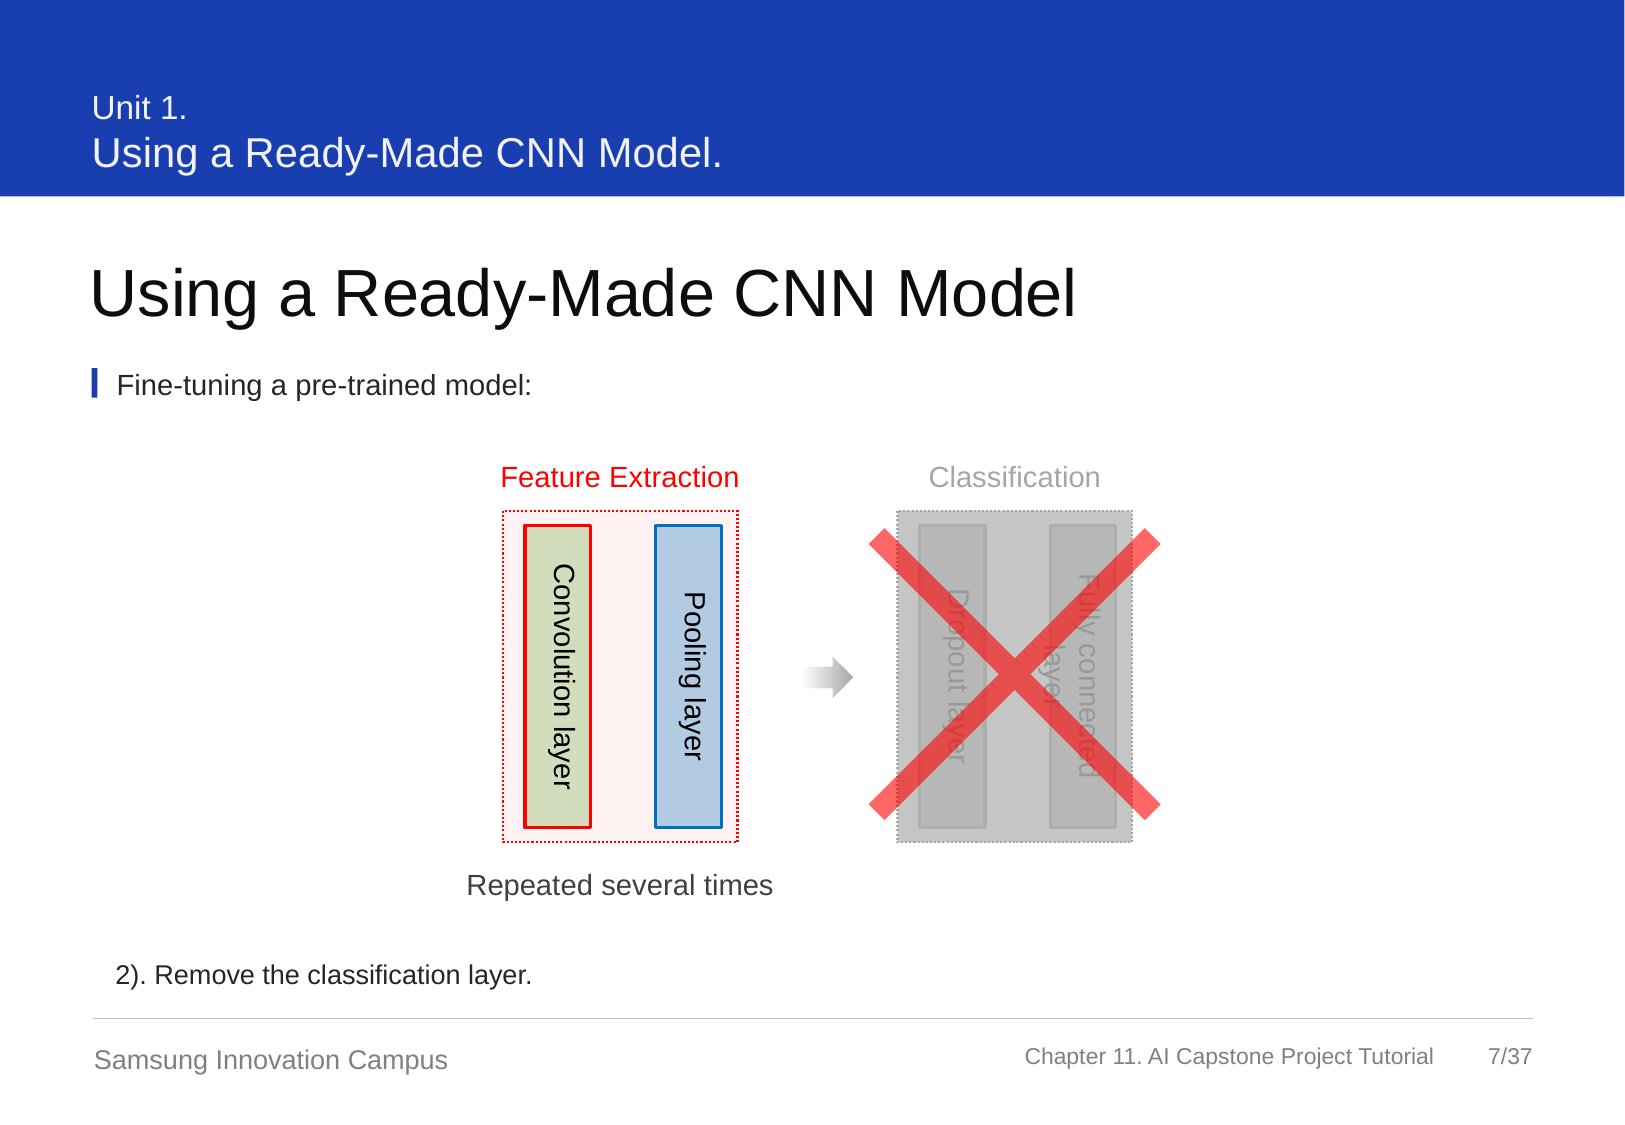

Unit 1.
Using a Ready-Made CNN Model.
Using a Ready-Made CNN Model
Fine-tuning a pre-trained model:

Feature Extraction

Convolution layer
Pooling layer
Repeated several times
Classification

Dropout layer
Fully connected layer

2). Remove the classification layer.